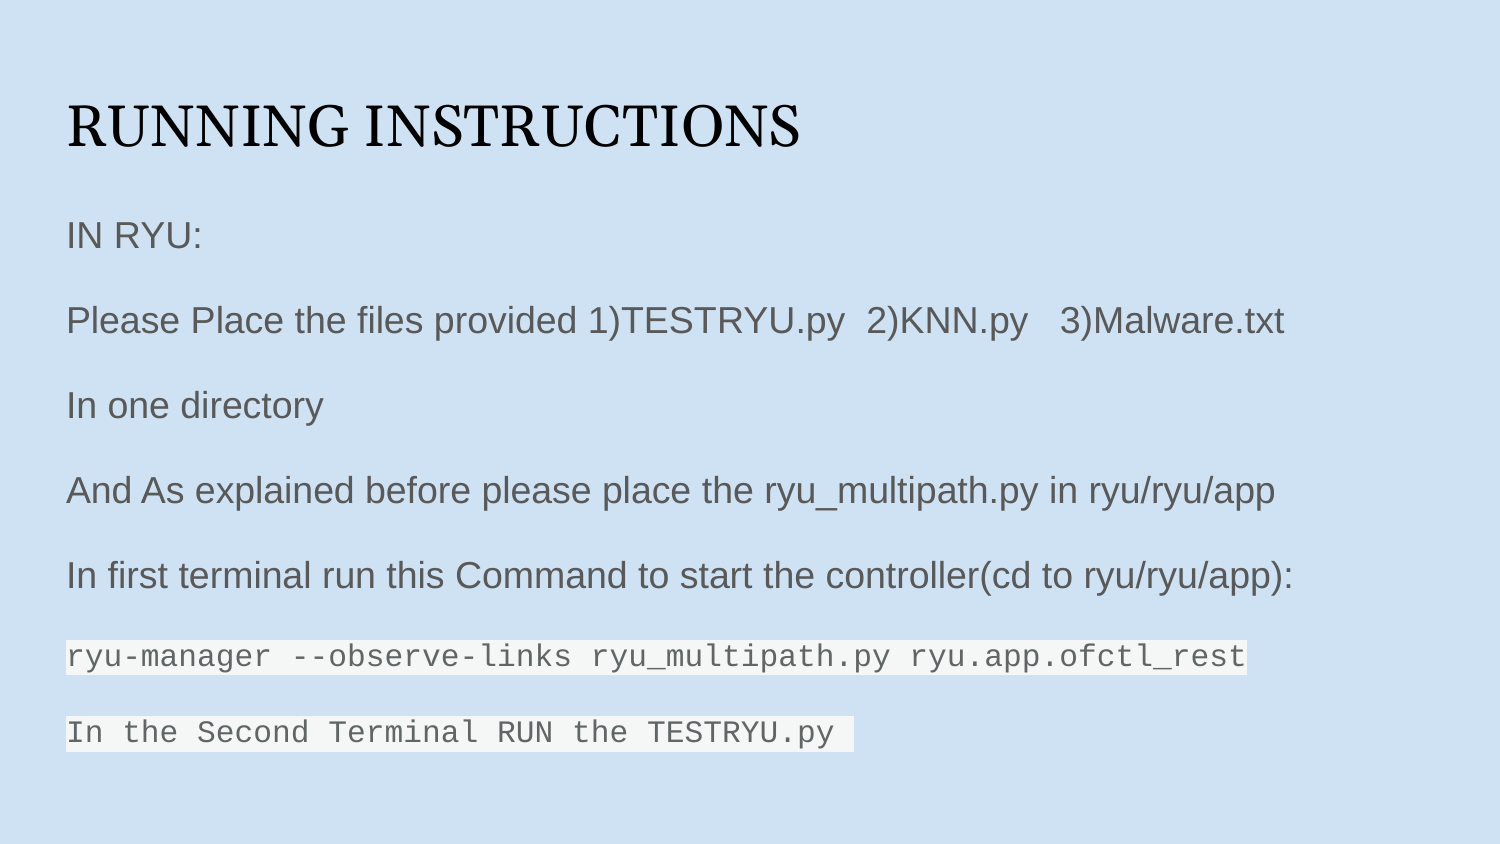

# RUNNING INSTRUCTIONS
IN RYU:
Please Place the files provided 1)TESTRYU.py  2)KNN.py   3)Malware.txt
In one directory
And As explained before please place the ryu_multipath.py in ryu/ryu/app
In first terminal run this Command to start the controller(cd to ryu/ryu/app):
ryu-manager --observe-links ryu_multipath.py ryu.app.ofctl_rest
In the Second Terminal RUN the TESTRYU.py